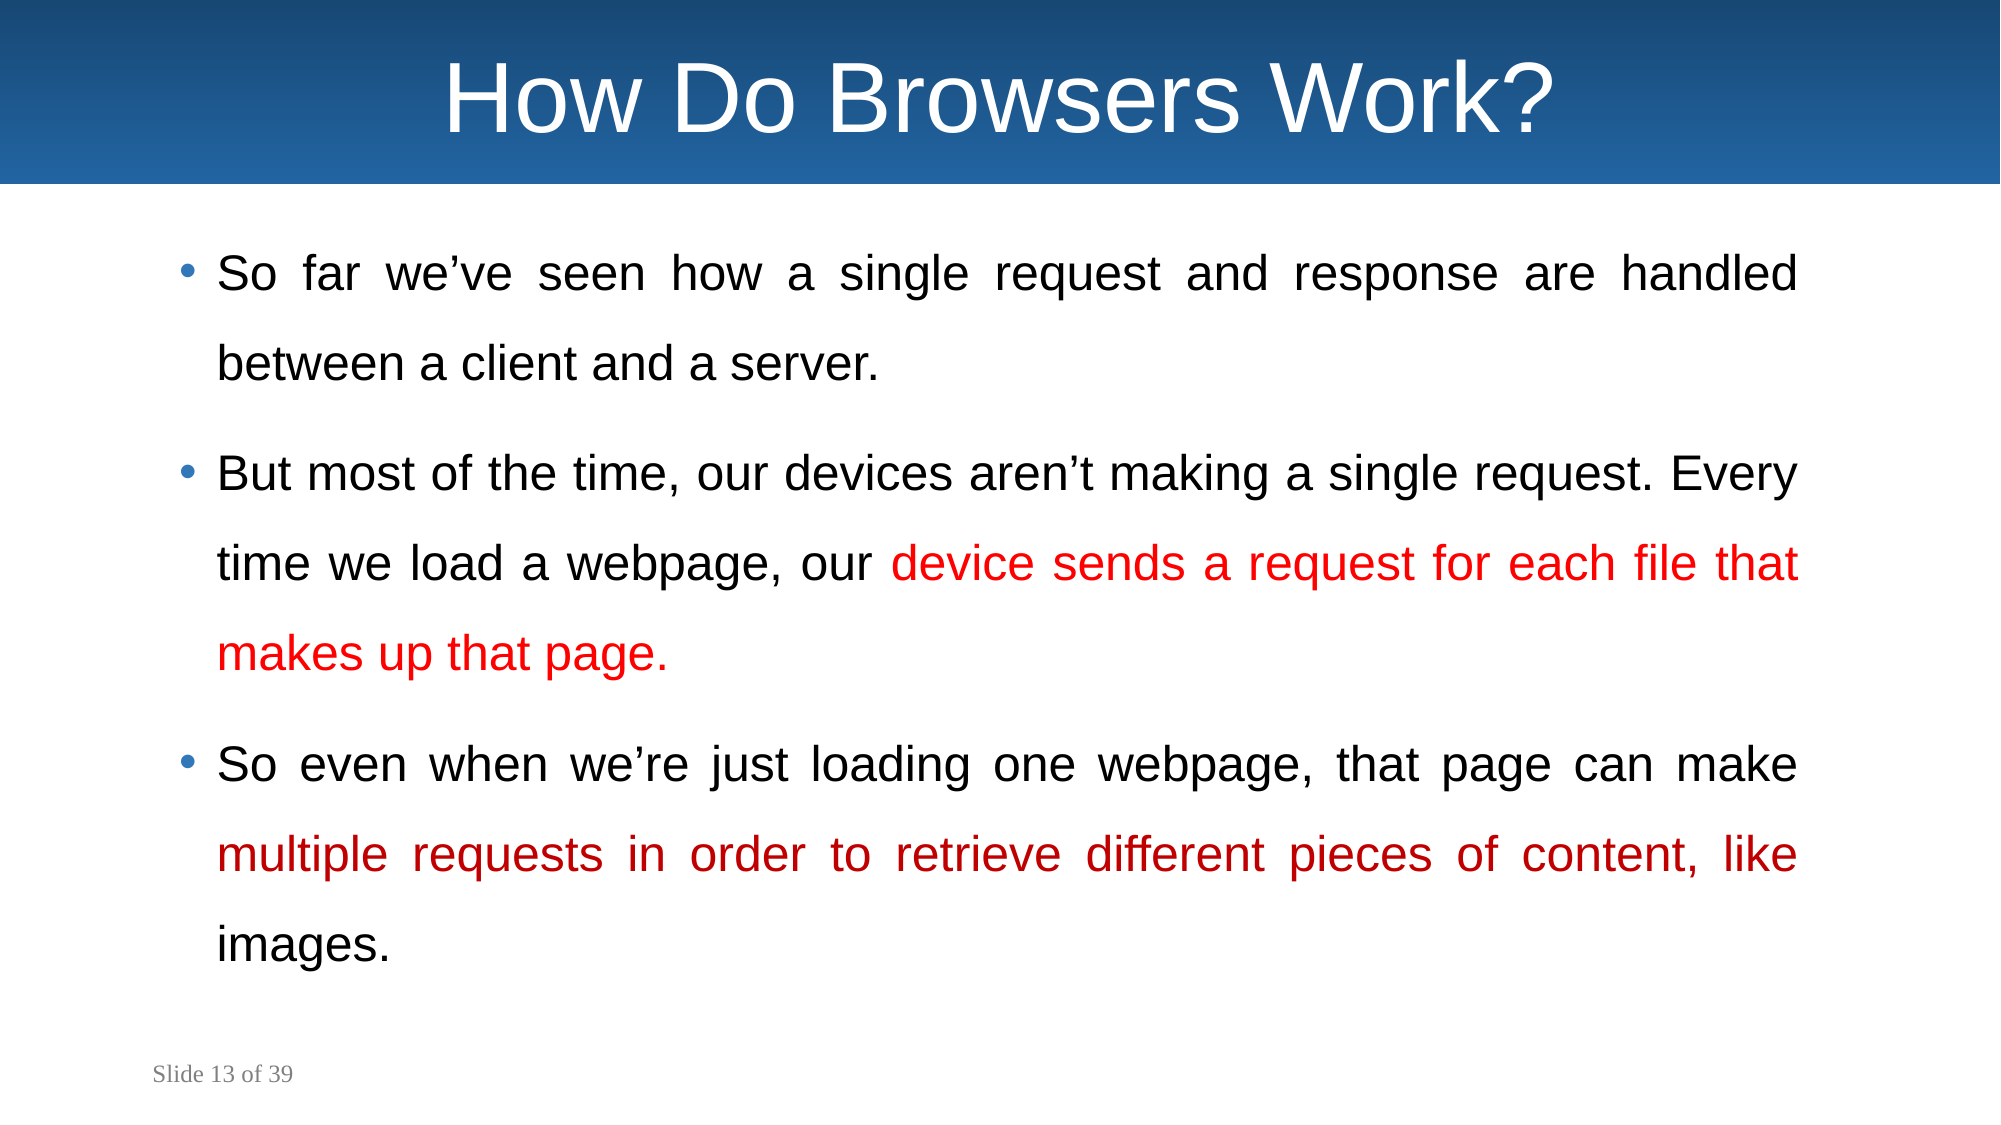

How Do Browsers Work?
So far we’ve seen how a single request and response are handled between a client and a server.
But most of the time, our devices aren’t making a single request. Every time we load a webpage, our device sends a request for each file that makes up that page.
So even when we’re just loading one webpage, that page can make multiple requests in order to retrieve different pieces of content, like images.
Slide 13 of 39